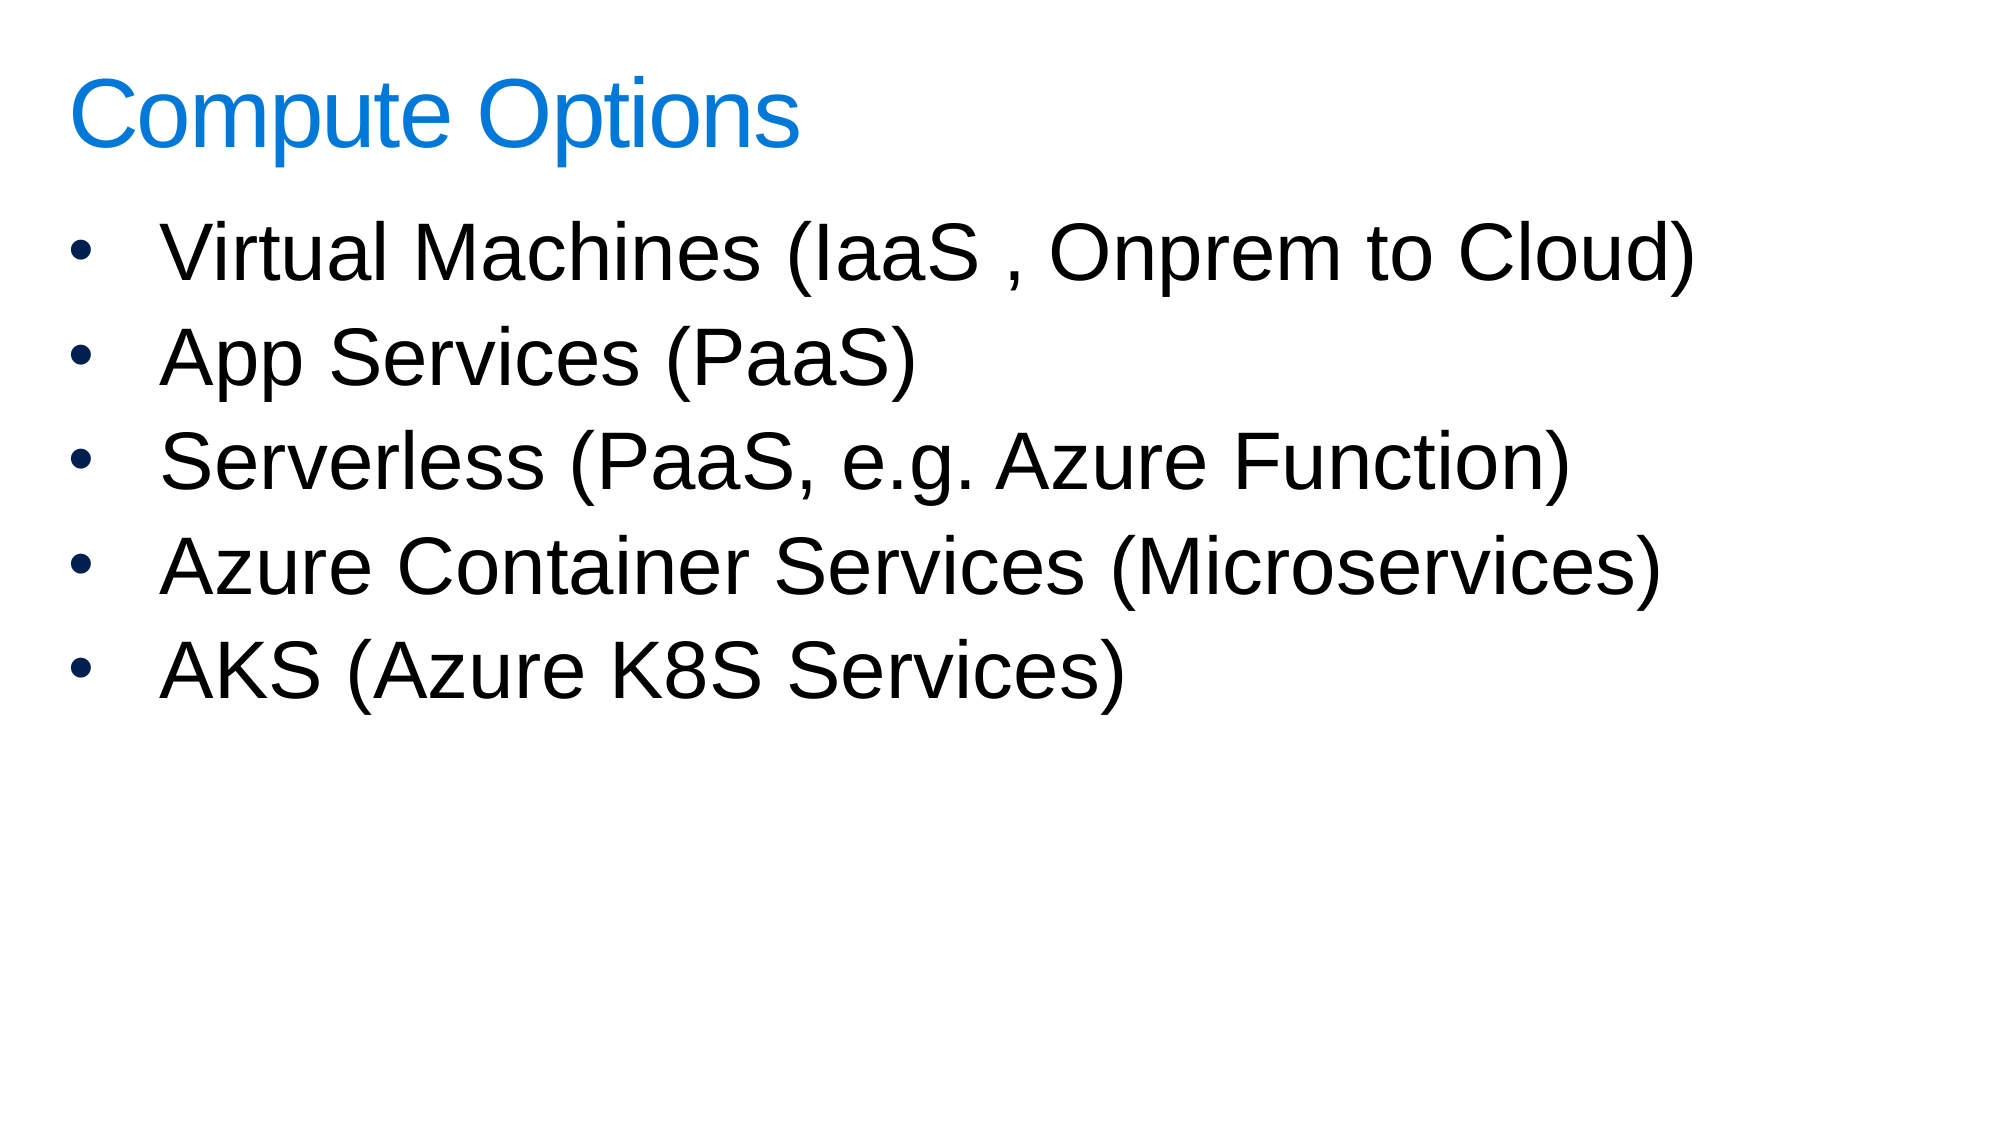

# Compute Options
Virtual Machines (IaaS , Onprem to Cloud)
App Services (PaaS)
Serverless (PaaS, e.g. Azure Function)
Azure Container Services (Microservices)
AKS (Azure K8S Services)